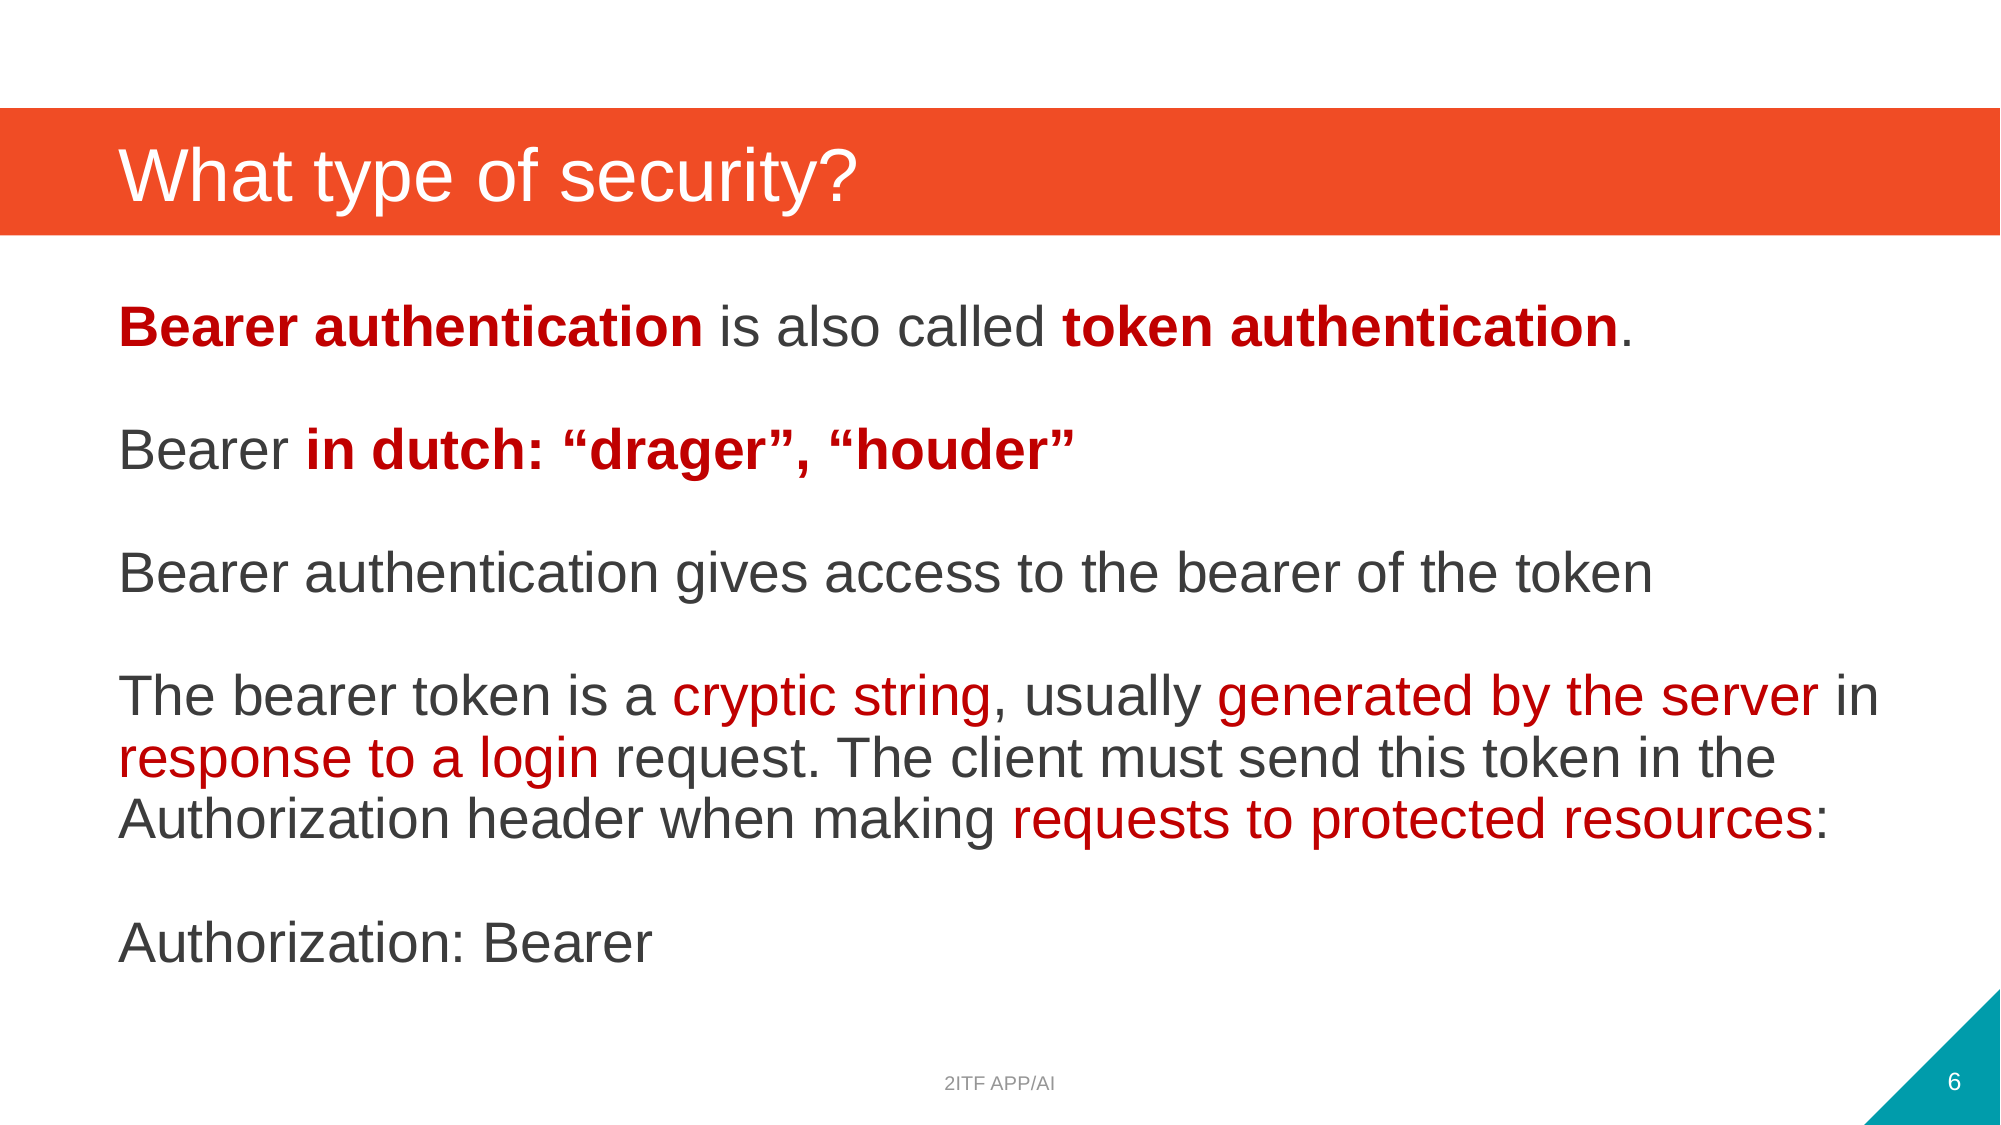

# What type of security?
Bearer authentication is also called token authentication.

Bearer in dutch: “drager”, “houder”

Bearer authentication gives access to the bearer of the token

The bearer token is a cryptic string, usually generated by the server in response to a login request. The client must send this token in the Authorization header when making requests to protected resources:
Authorization: Bearer

6
2ITF APP/AI